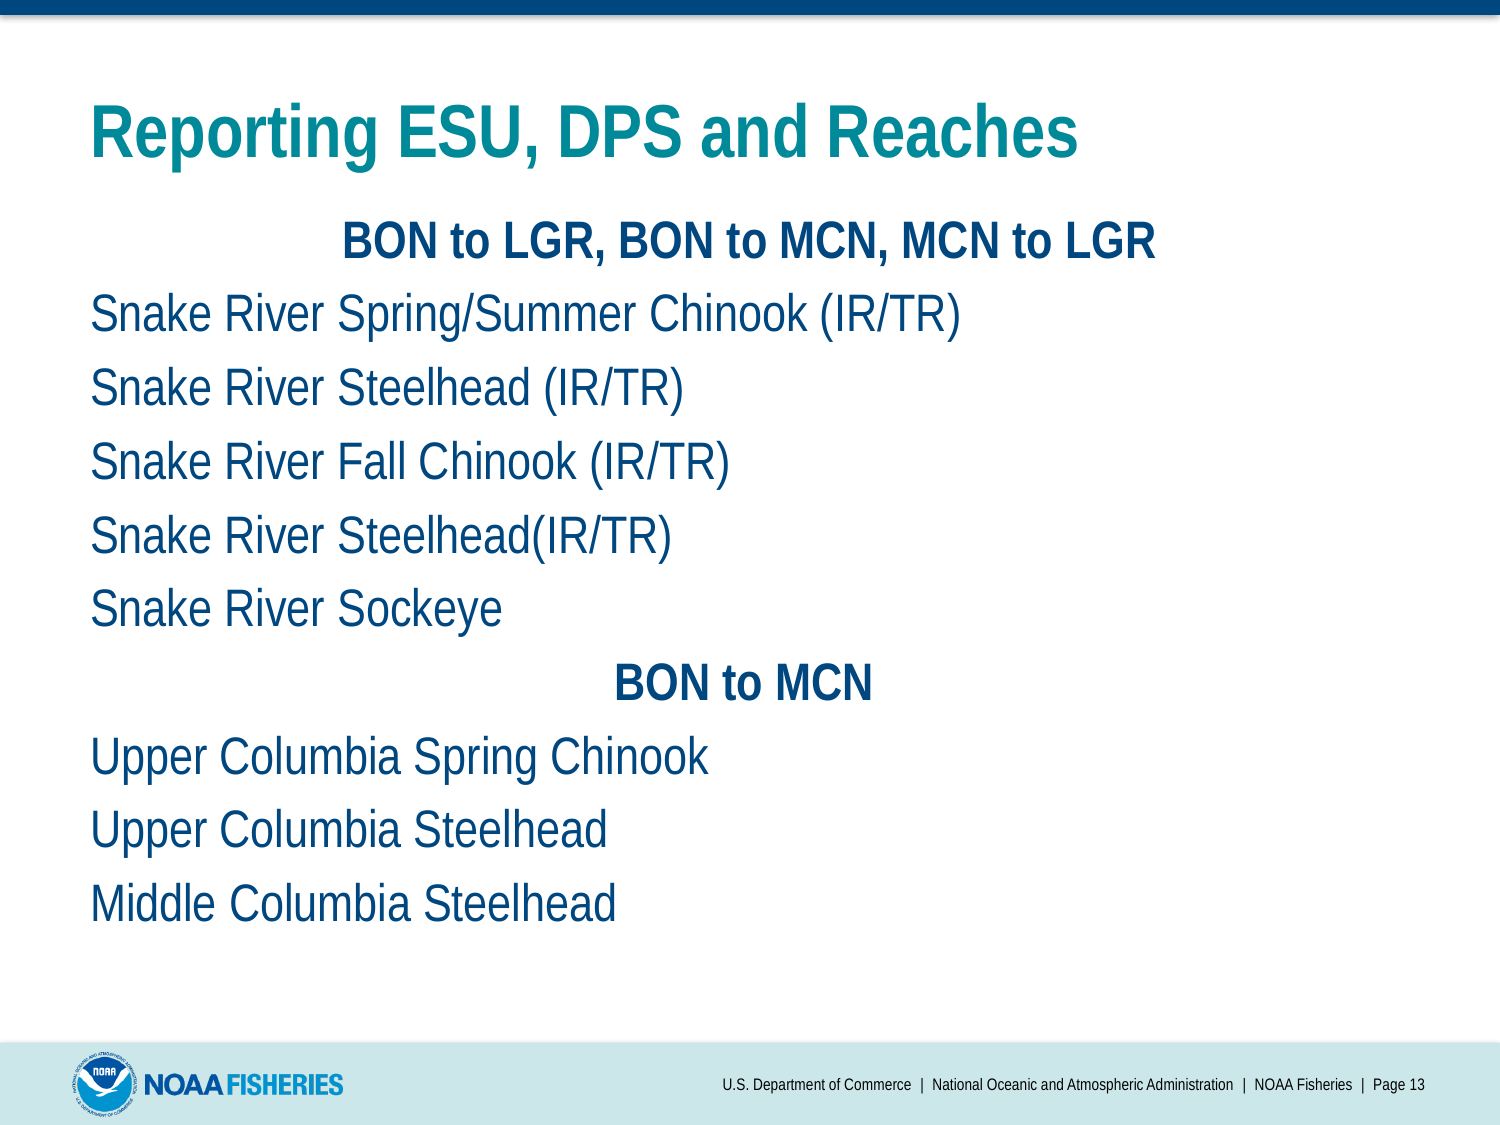

# Reporting ESU, DPS and Reaches
BON to LGR, BON to MCN, MCN to LGR
Snake River Spring/Summer Chinook (IR/TR)
Snake River Steelhead (IR/TR)
Snake River Fall Chinook (IR/TR)
Snake River Steelhead(IR/TR)
Snake River Sockeye
BON to MCN
Upper Columbia Spring Chinook
Upper Columbia Steelhead
Middle Columbia Steelhead
U.S. Department of Commerce | National Oceanic and Atmospheric Administration | NOAA Fisheries | Page 13